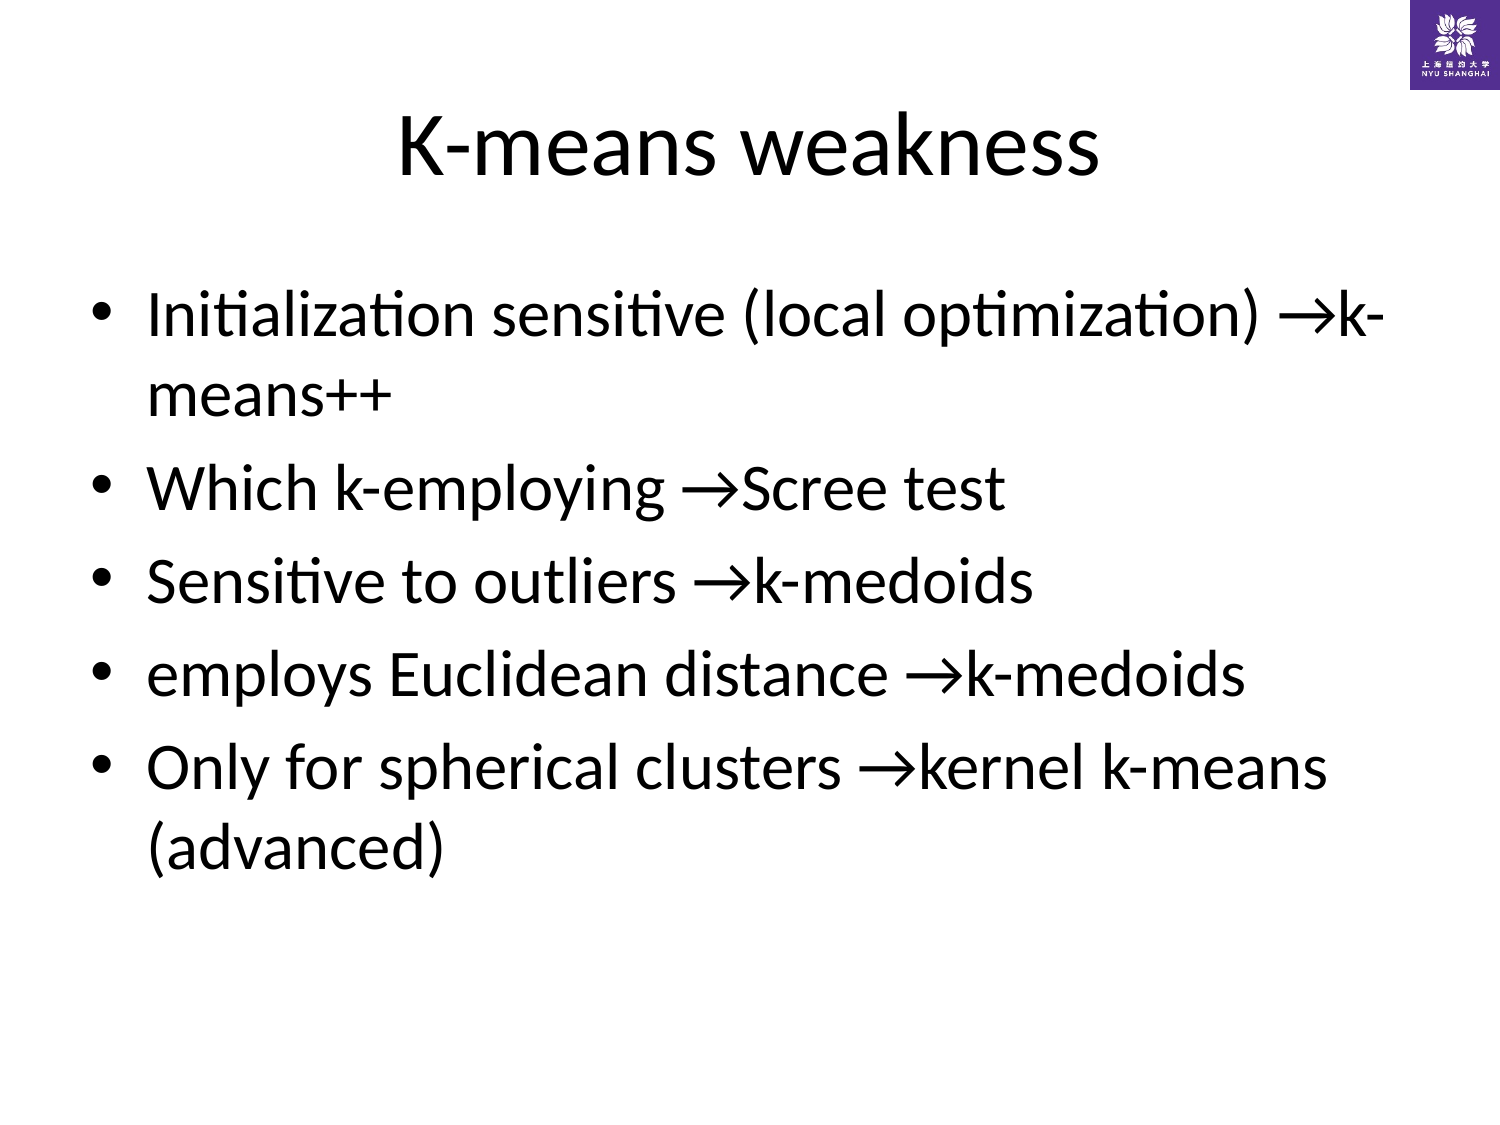

# K-means weakness
Initialization sensitive (local optimization) →k-means++
Which k-employing →Scree test
Sensitive to outliers →k-medoids
employs Euclidean distance →k-medoids
Only for spherical clusters →kernel k-means (advanced)